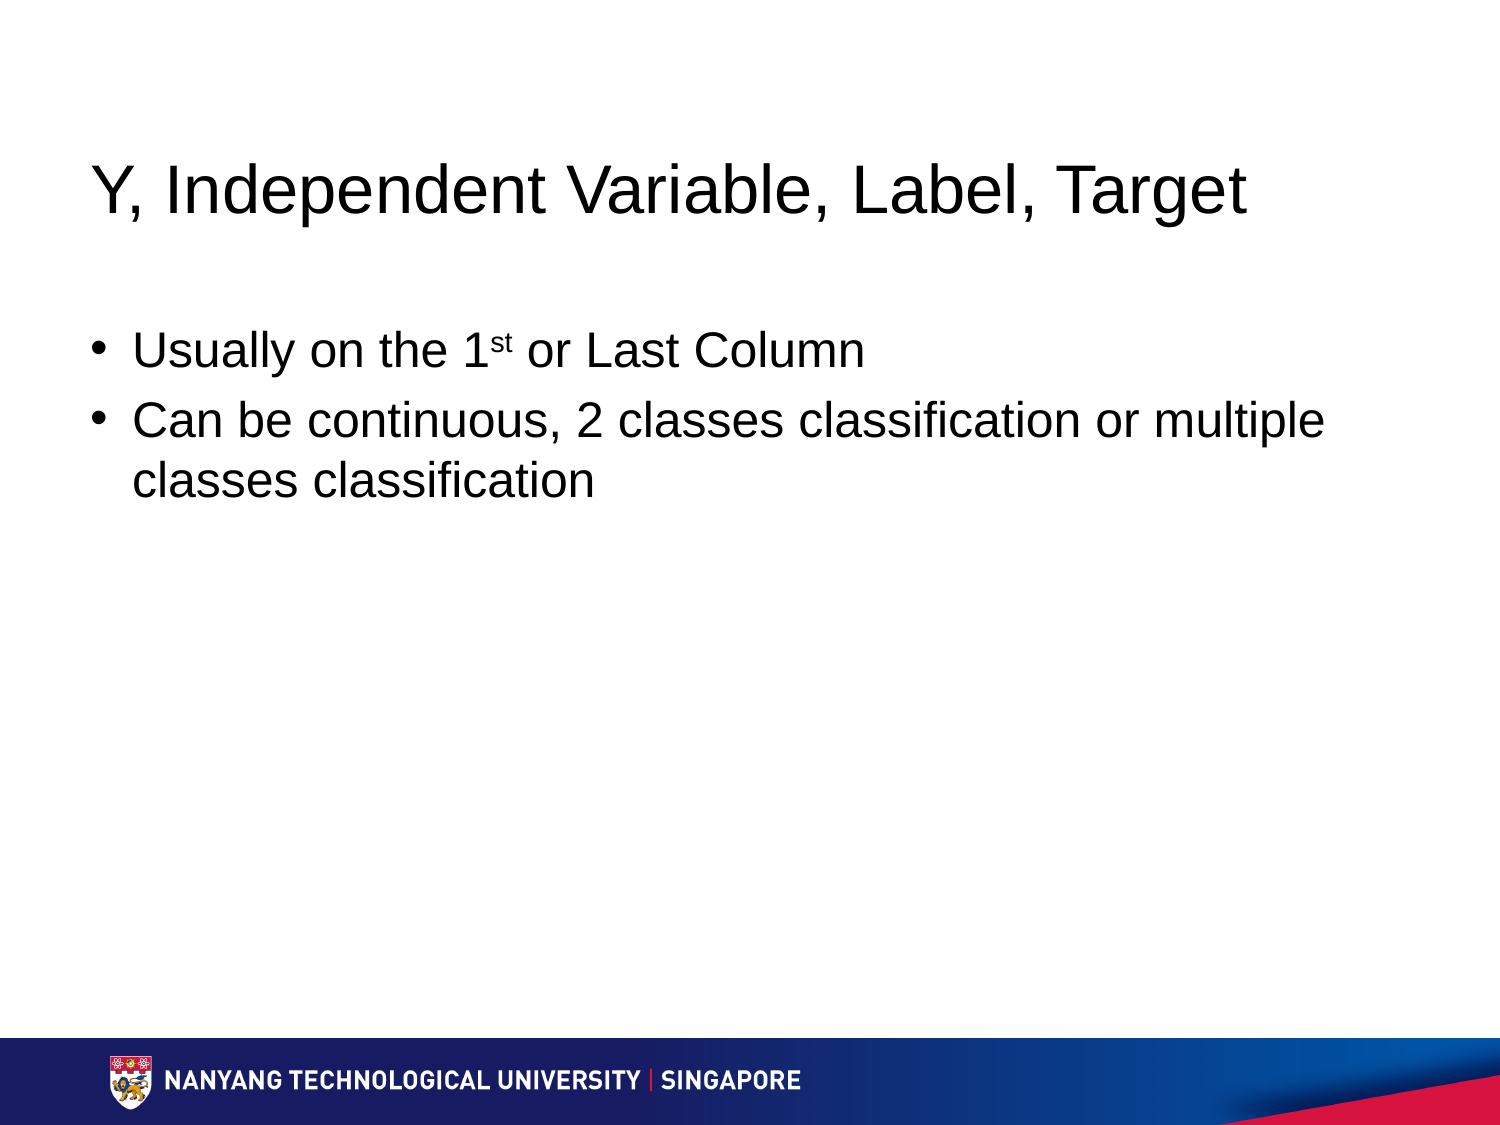

# Y, Independent Variable, Label, Target
Usually on the 1st or Last Column
Can be continuous, 2 classes classification or multiple classes classification